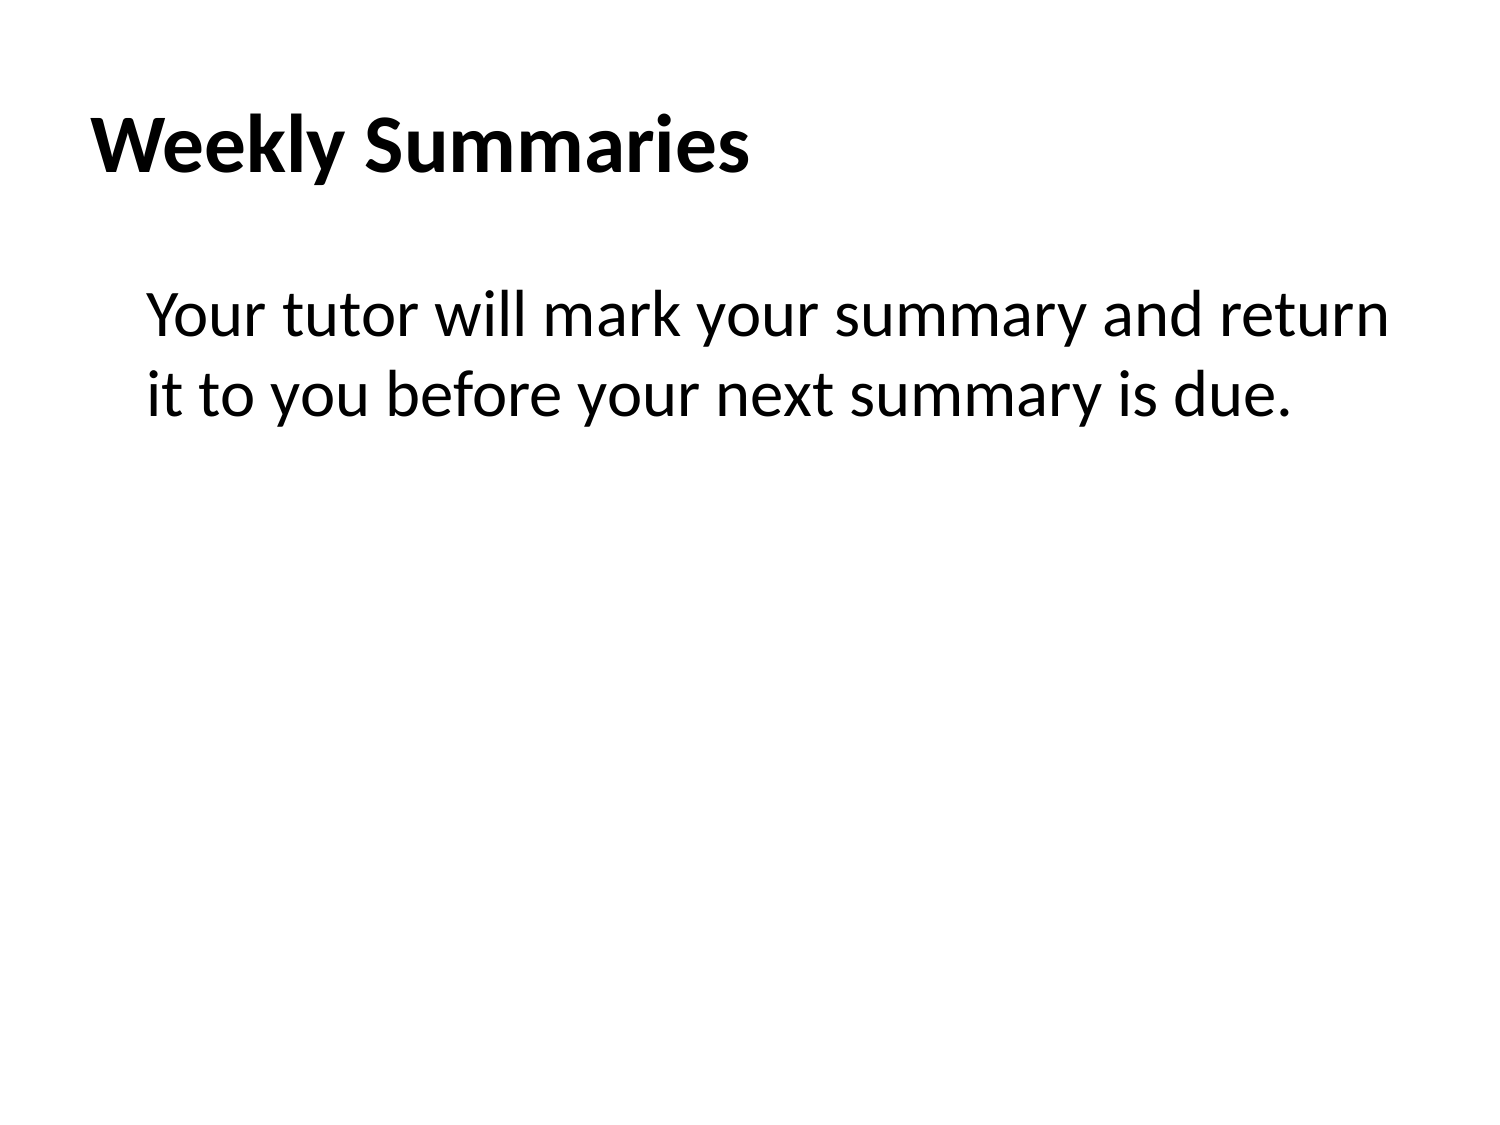

# Weekly Summaries
Your tutor will mark your summary and return it to you before your next summary is due.